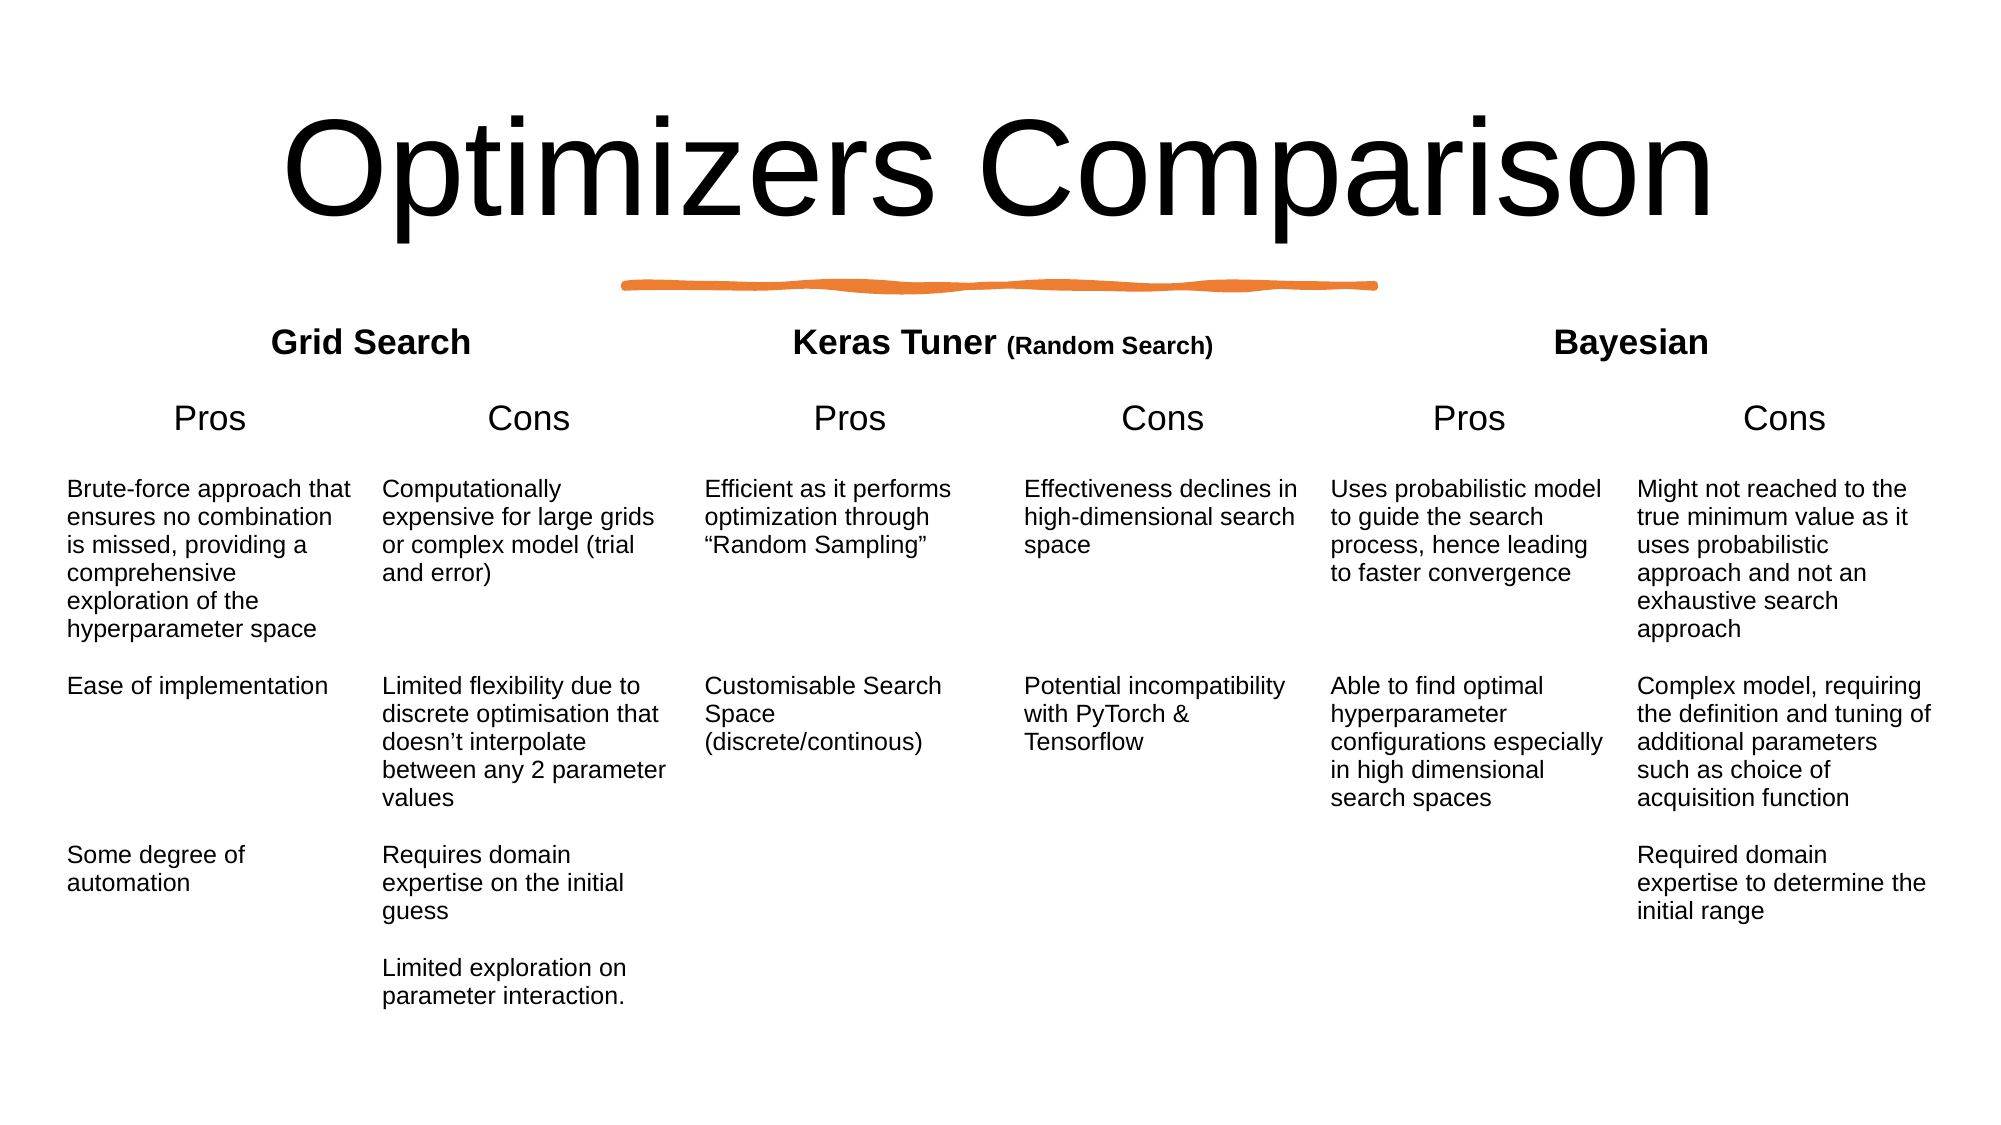

# Optimizers Comparison

| Grid Search |  | Keras Tuner (Random Search) |  | Bayesian |  |
| --- | --- | --- | --- | --- | --- |
| Pros | Cons | Pros | Cons | Pros | Cons |
| Brute-force approach that ensures no combination is missed, providing a comprehensive exploration of the hyperparameter space | Computationally expensive for large grids or complex model (trial and error) | Efficient as it performs optimization through “Random Sampling” | Effectiveness declines in high-dimensional search space | Uses probabilistic model to guide the search process, hence leading to faster convergence | Might not reached to the true minimum value as it uses probabilistic approach and not an exhaustive search approach |
| Ease of implementation | Limited flexibility due to discrete optimisation that doesn’t interpolate between any 2 parameter values | Customisable Search Space (discrete/continous) | Potential incompatibility with PyTorch & Tensorflow | Able to find optimal hyperparameter configurations especially in high dimensional search spaces | Complex model, requiring the definition and tuning of additional parameters such as choice of acquisition function |
| Some degree of automation | Requires domain expertise on the initial guess |  |  |  | Required domain expertise to determine the initial range |
|  | Limited exploration on parameter interaction. |  |  |  |  |